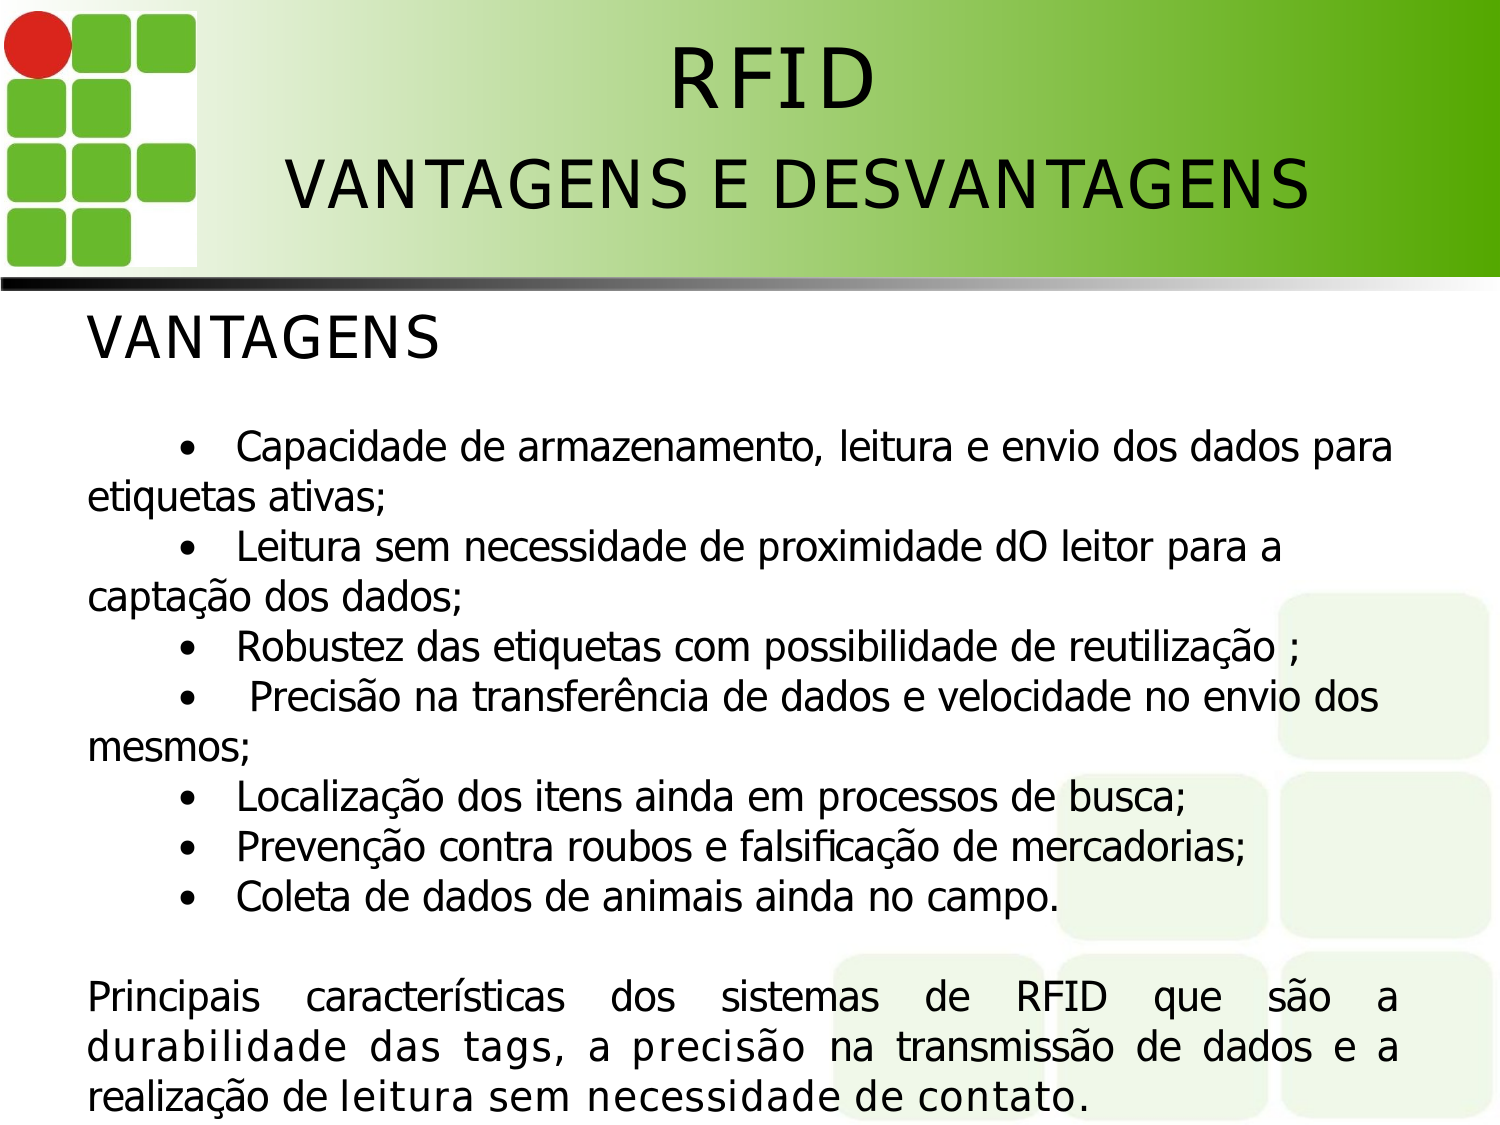

# RFID VANTAGENS E DESVANTAGENS
VANTAGENS

       •   Capacidade de armazenamento, leitura e envio dos dados para etiquetas ativas;
       •   Leitura sem necessidade de proximidade dO leitor para a captação dos dados;
       •   Robustez das etiquetas com possibilidade de reutilização ;
       •    Precisão na transferência de dados e velocidade no envio dos mesmos;
       •   Localização dos itens ainda em processos de busca;
       •   Prevenção contra roubos e falsificação de mercadorias;
       •   Coleta de dados de animais ainda no campo.
Principais características dos sistemas de RFID que são a durabilidade das tags, a precisão na transmissão de dados e a realização de leitura sem necessidade de contato.